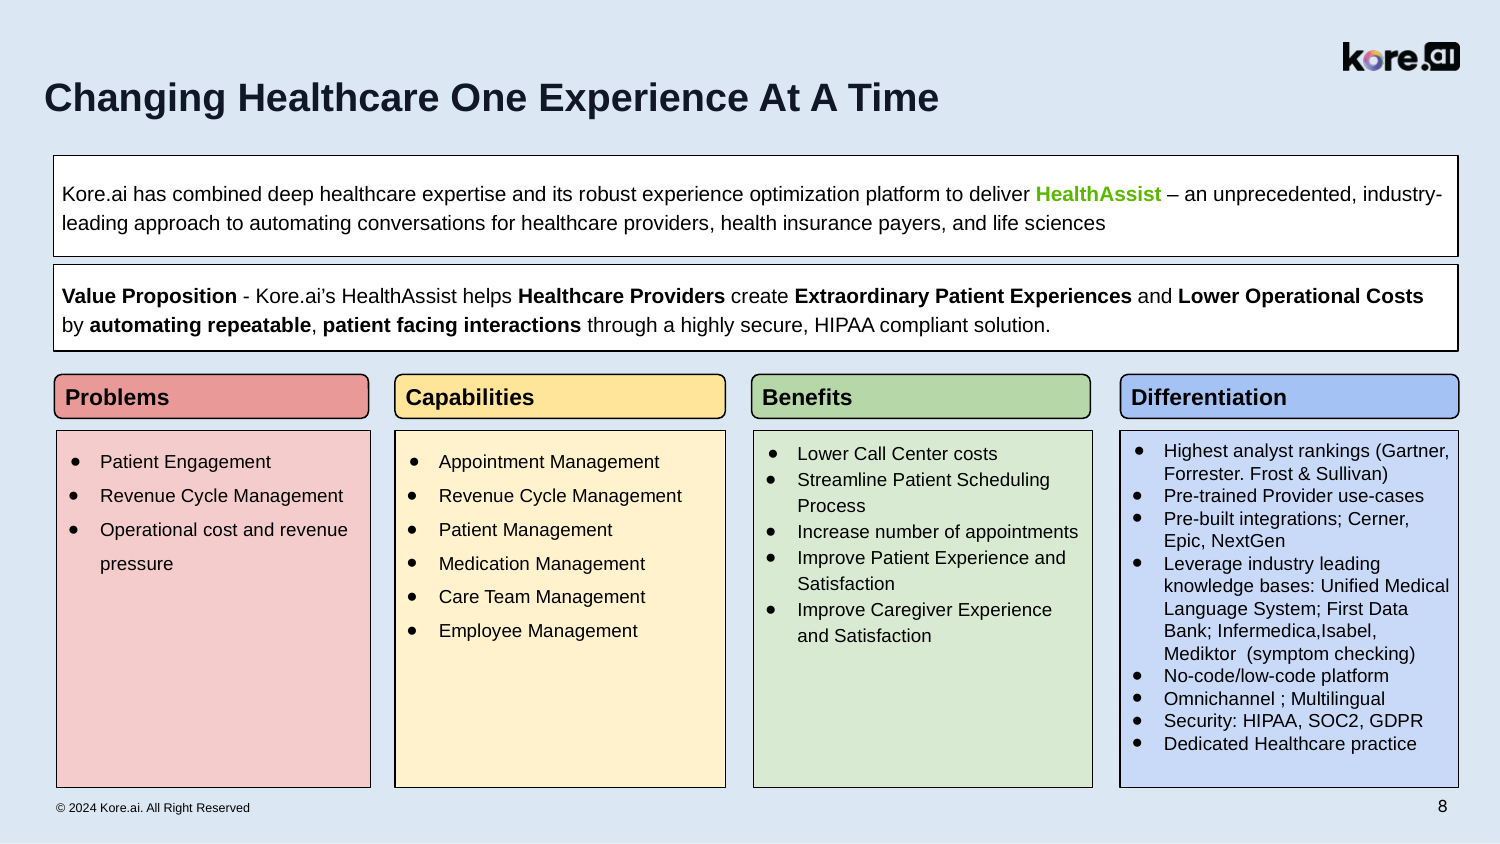

Changing Healthcare One Experience At A Time
Kore.ai has combined deep healthcare expertise and its robust experience optimization platform to deliver HealthAssist – an unprecedented, industry-leading approach to automating conversations for healthcare providers, health insurance payers, and life sciences
Value Proposition - Kore.ai’s HealthAssist helps Healthcare Providers create Extraordinary Patient Experiences and Lower Operational Costs by automating repeatable, patient facing interactions through a highly secure, HIPAA compliant solution.
Capabilities
Benefits
Differentiation
Problems
Appointment Management
Revenue Cycle Management
Patient Management
Medication Management
Care Team Management
Employee Management
Lower Call Center costs
Streamline Patient Scheduling Process
Increase number of appointments
Improve Patient Experience and Satisfaction
Improve Caregiver Experience and Satisfaction
Highest analyst rankings (Gartner, Forrester. Frost & Sullivan)
Pre-trained Provider use-cases
Pre-built integrations; Cerner, Epic, NextGen
Leverage industry leading knowledge bases: Unified Medical Language System; First Data Bank; Infermedica,Isabel, Mediktor  (symptom checking)
No-code/low-code platform
Omnichannel ; Multilingual
Security: HIPAA, SOC2, GDPR
Dedicated Healthcare practice
Patient Engagement
Revenue Cycle Management
Operational cost and revenue pressure
8
© 2024 Kore.ai. All Right Reserved